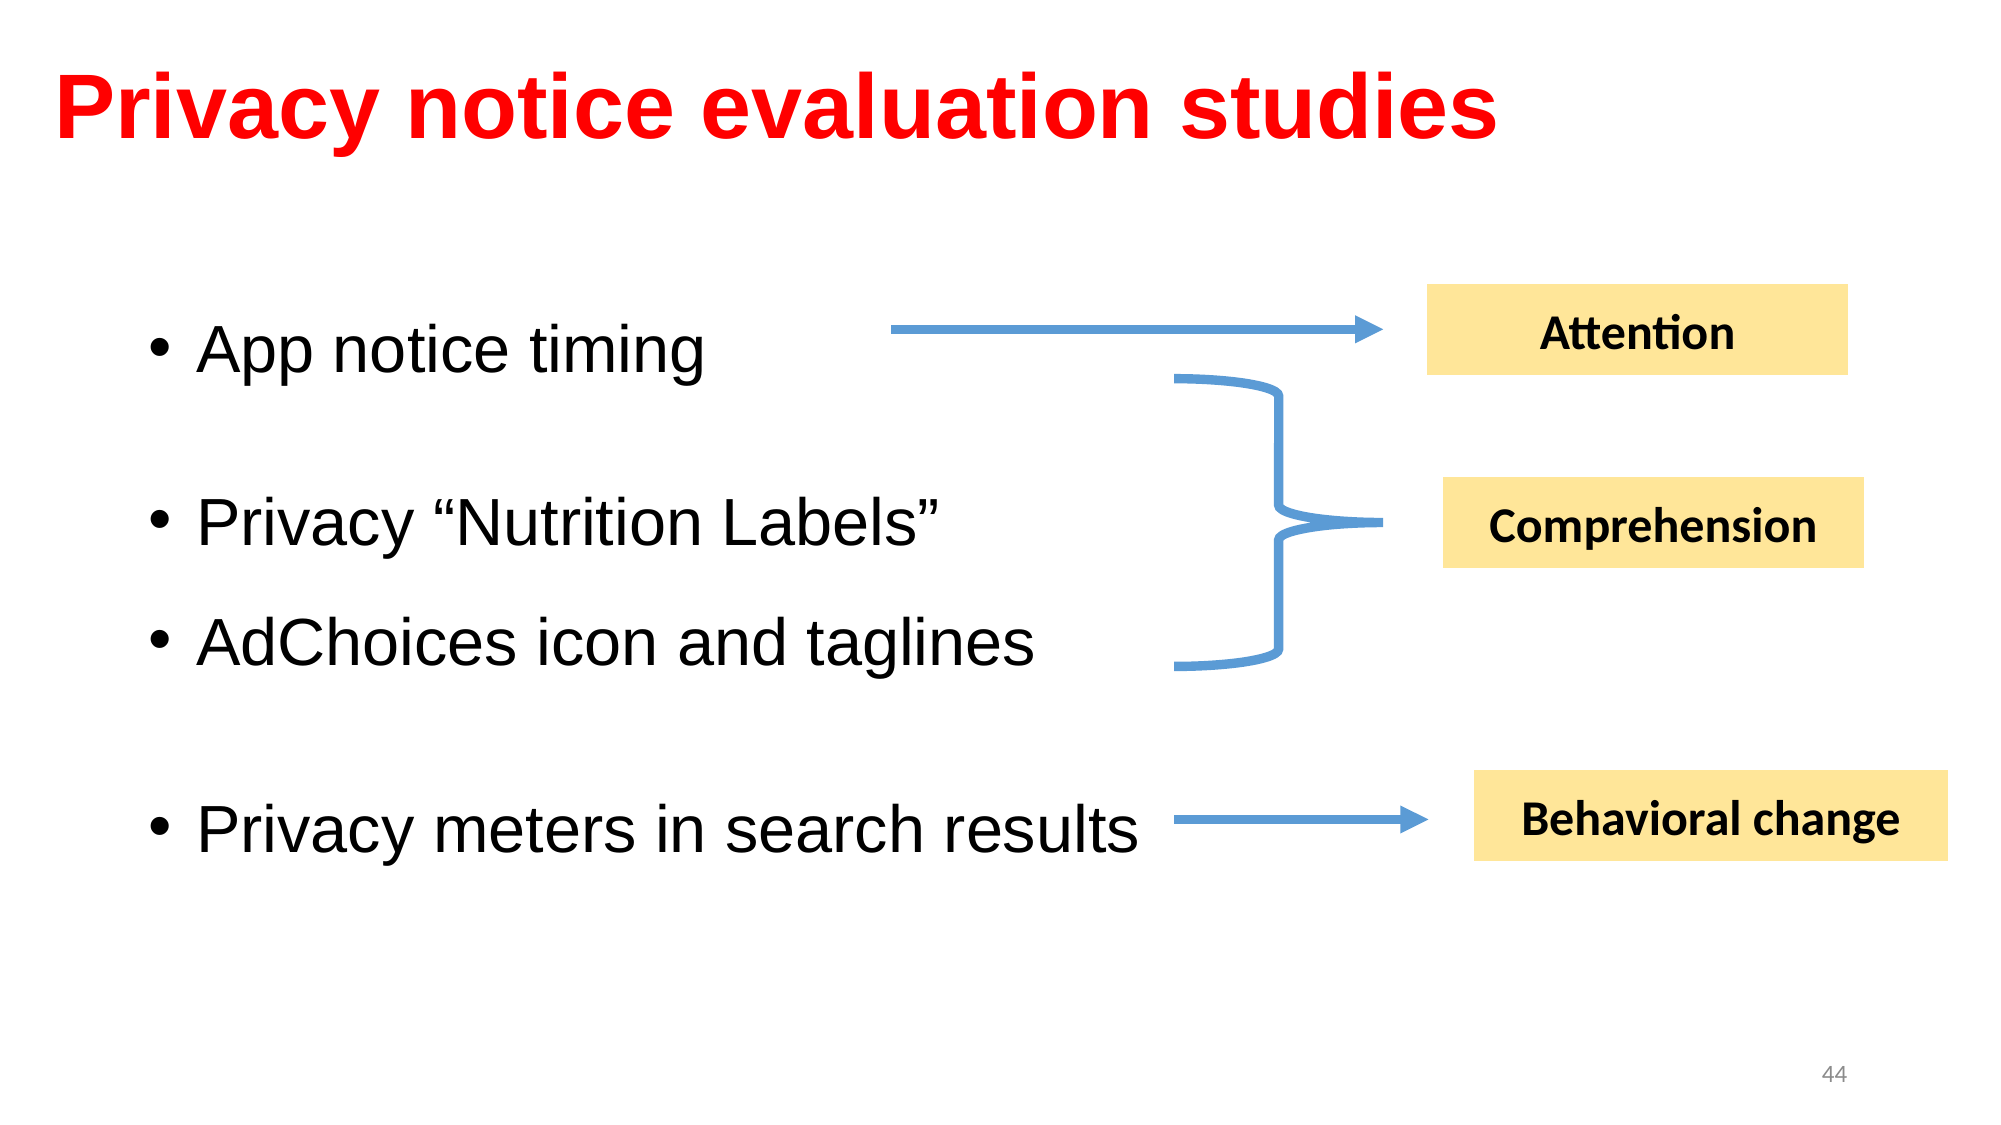

# Privacy notice evaluation studies
App notice timing

Privacy “Nutrition Labels”
AdChoices icon and taglines

Privacy meters in search results
Attention

Comprehension
Behavioral change
44